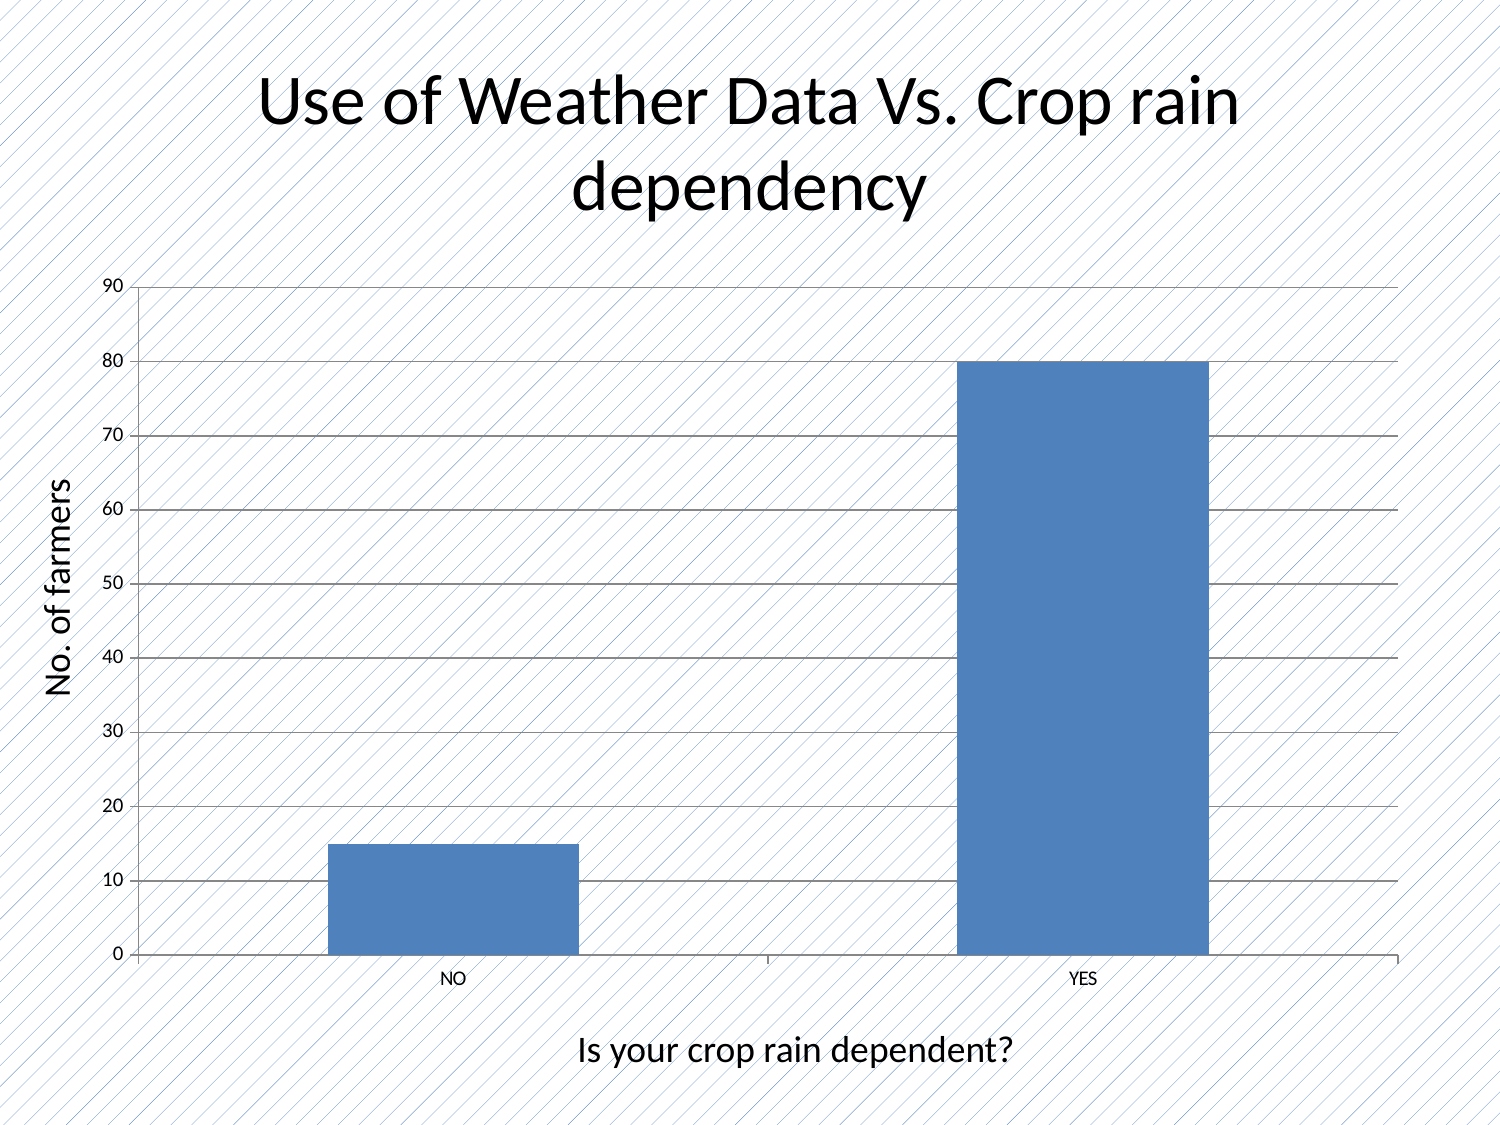

# Use of Weather Data Vs. Crop rain dependency

### Chart

| Category | YES |
|---|---|
| NO | 15.0 |
| YES | 80.0 |
No. of farmers
Is your crop rain dependent?